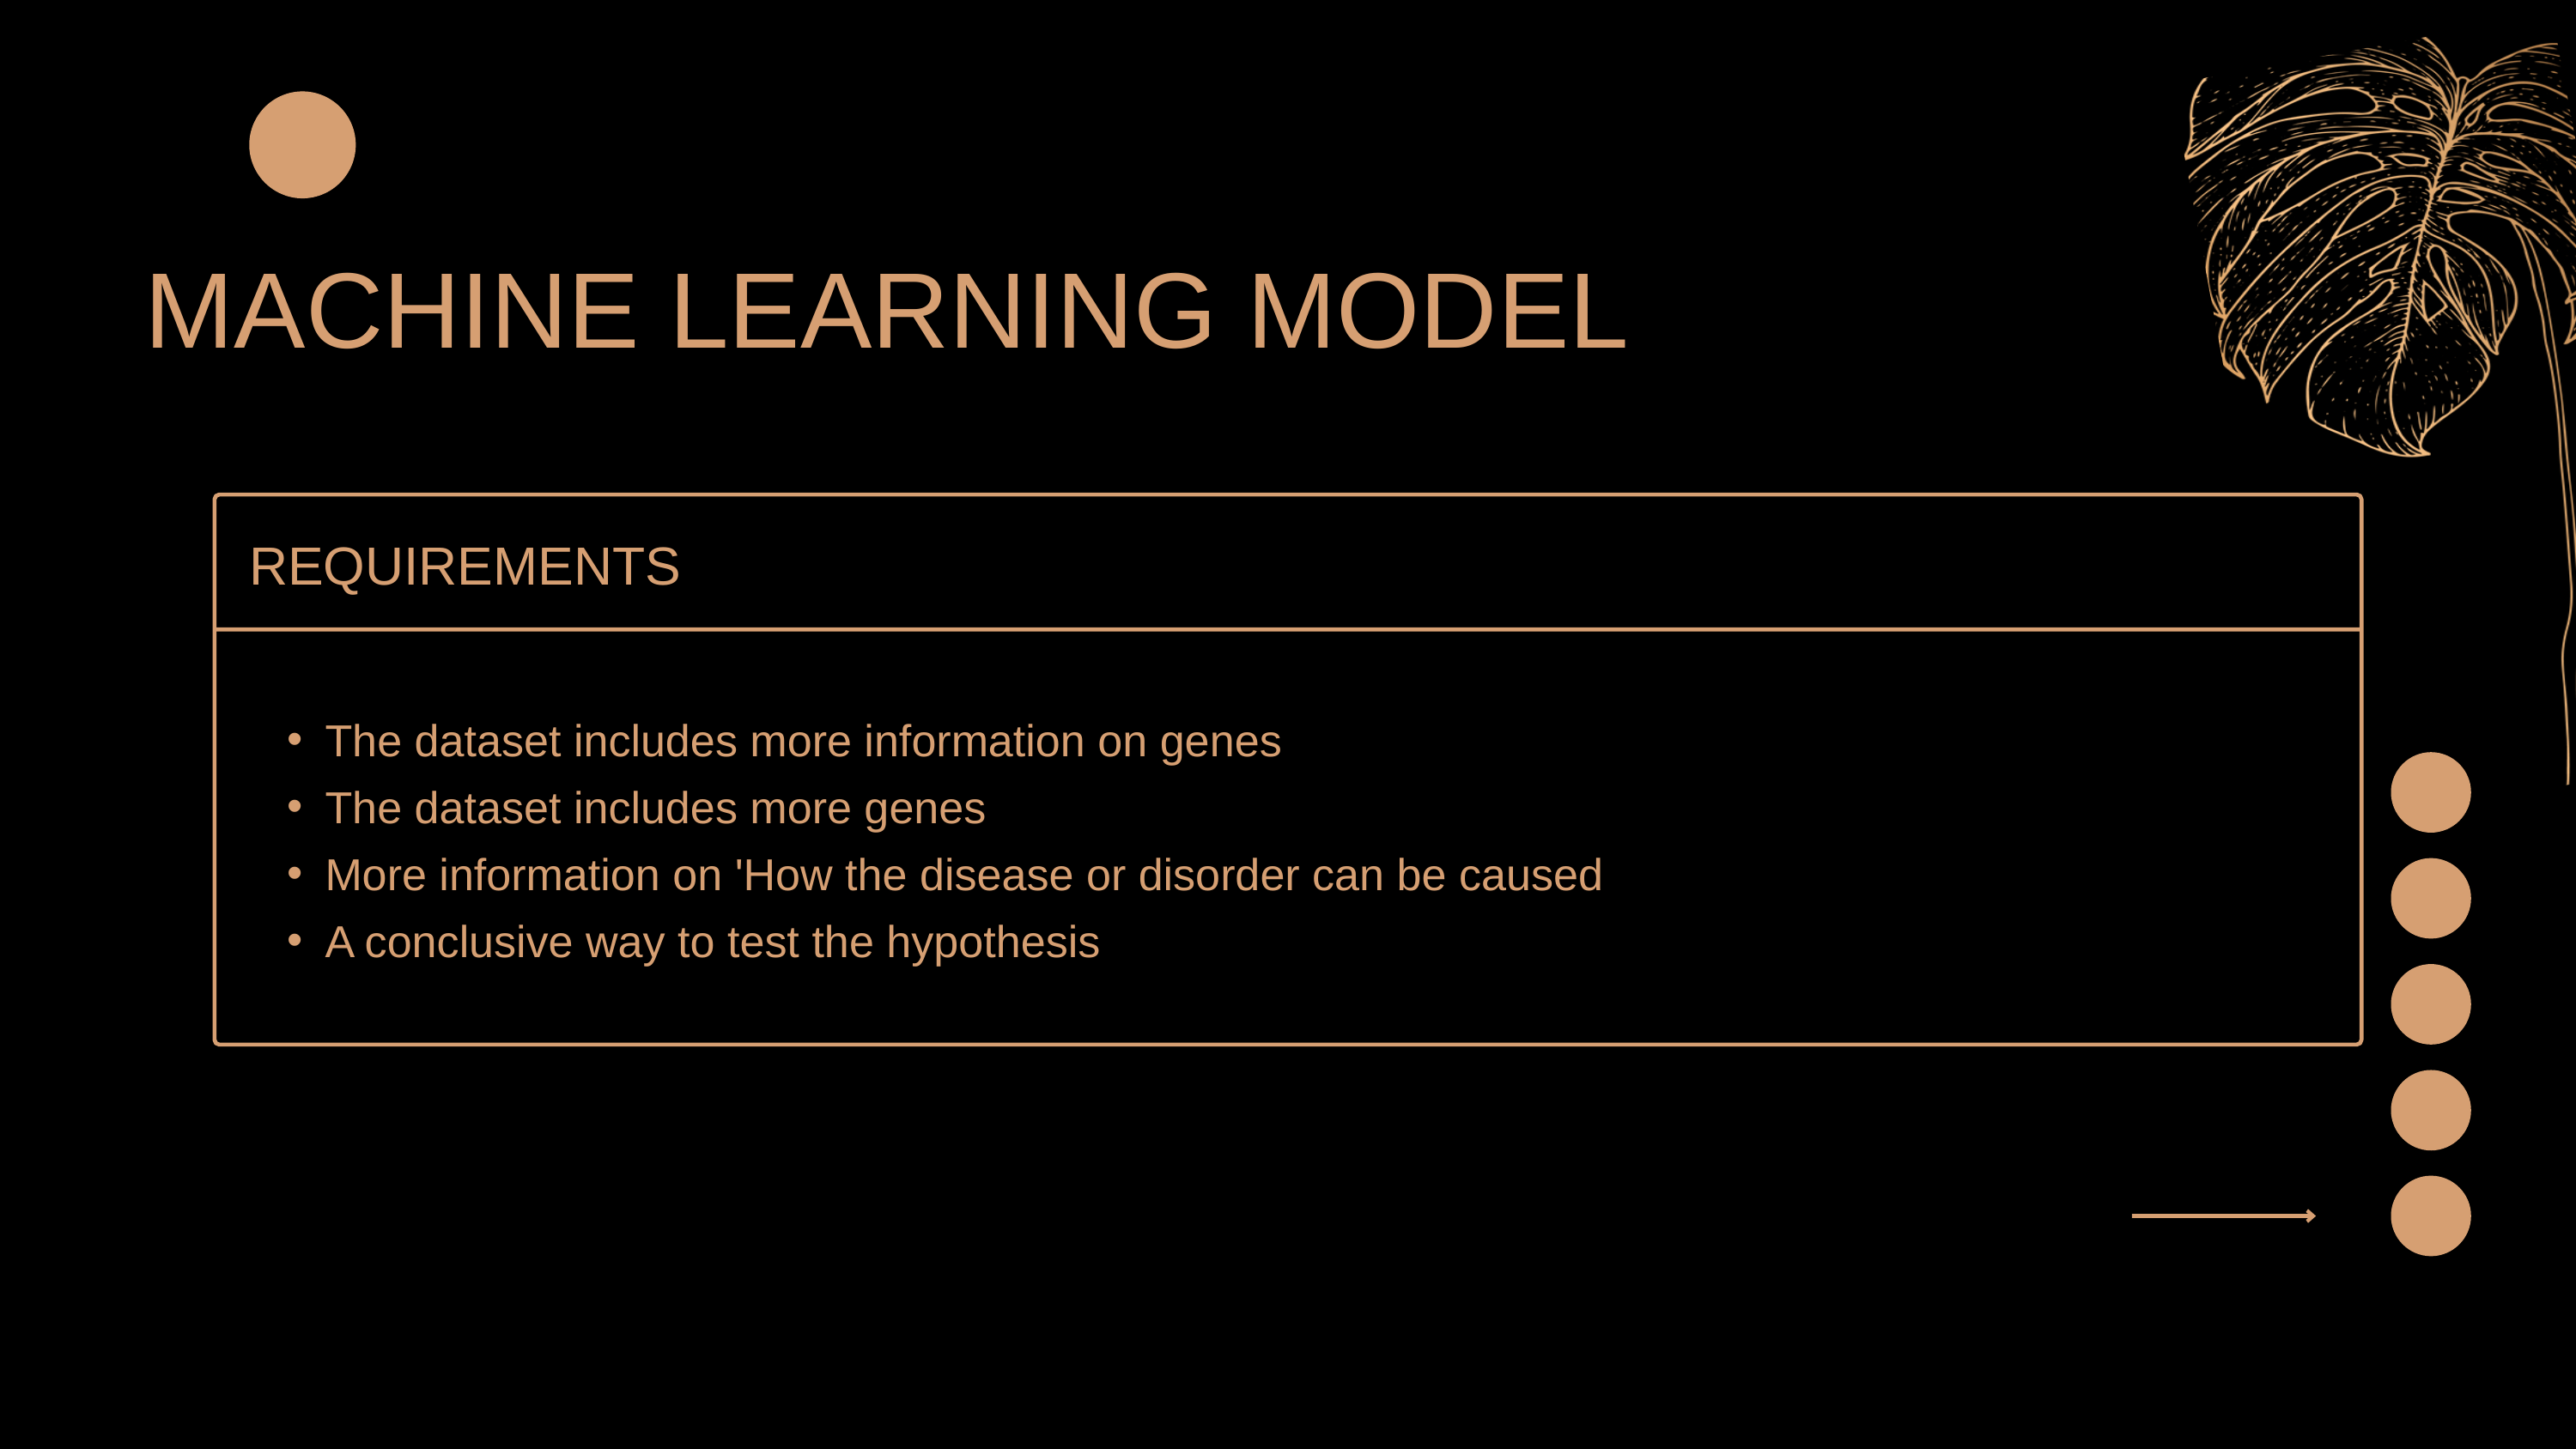

MACHINE LEARNING MODEL

REQUIREMENTS

The dataset includes more information on genes
The dataset includes more genes
More information on 'How the disease or disorder can be caused
A conclusive way to test the hypothesis